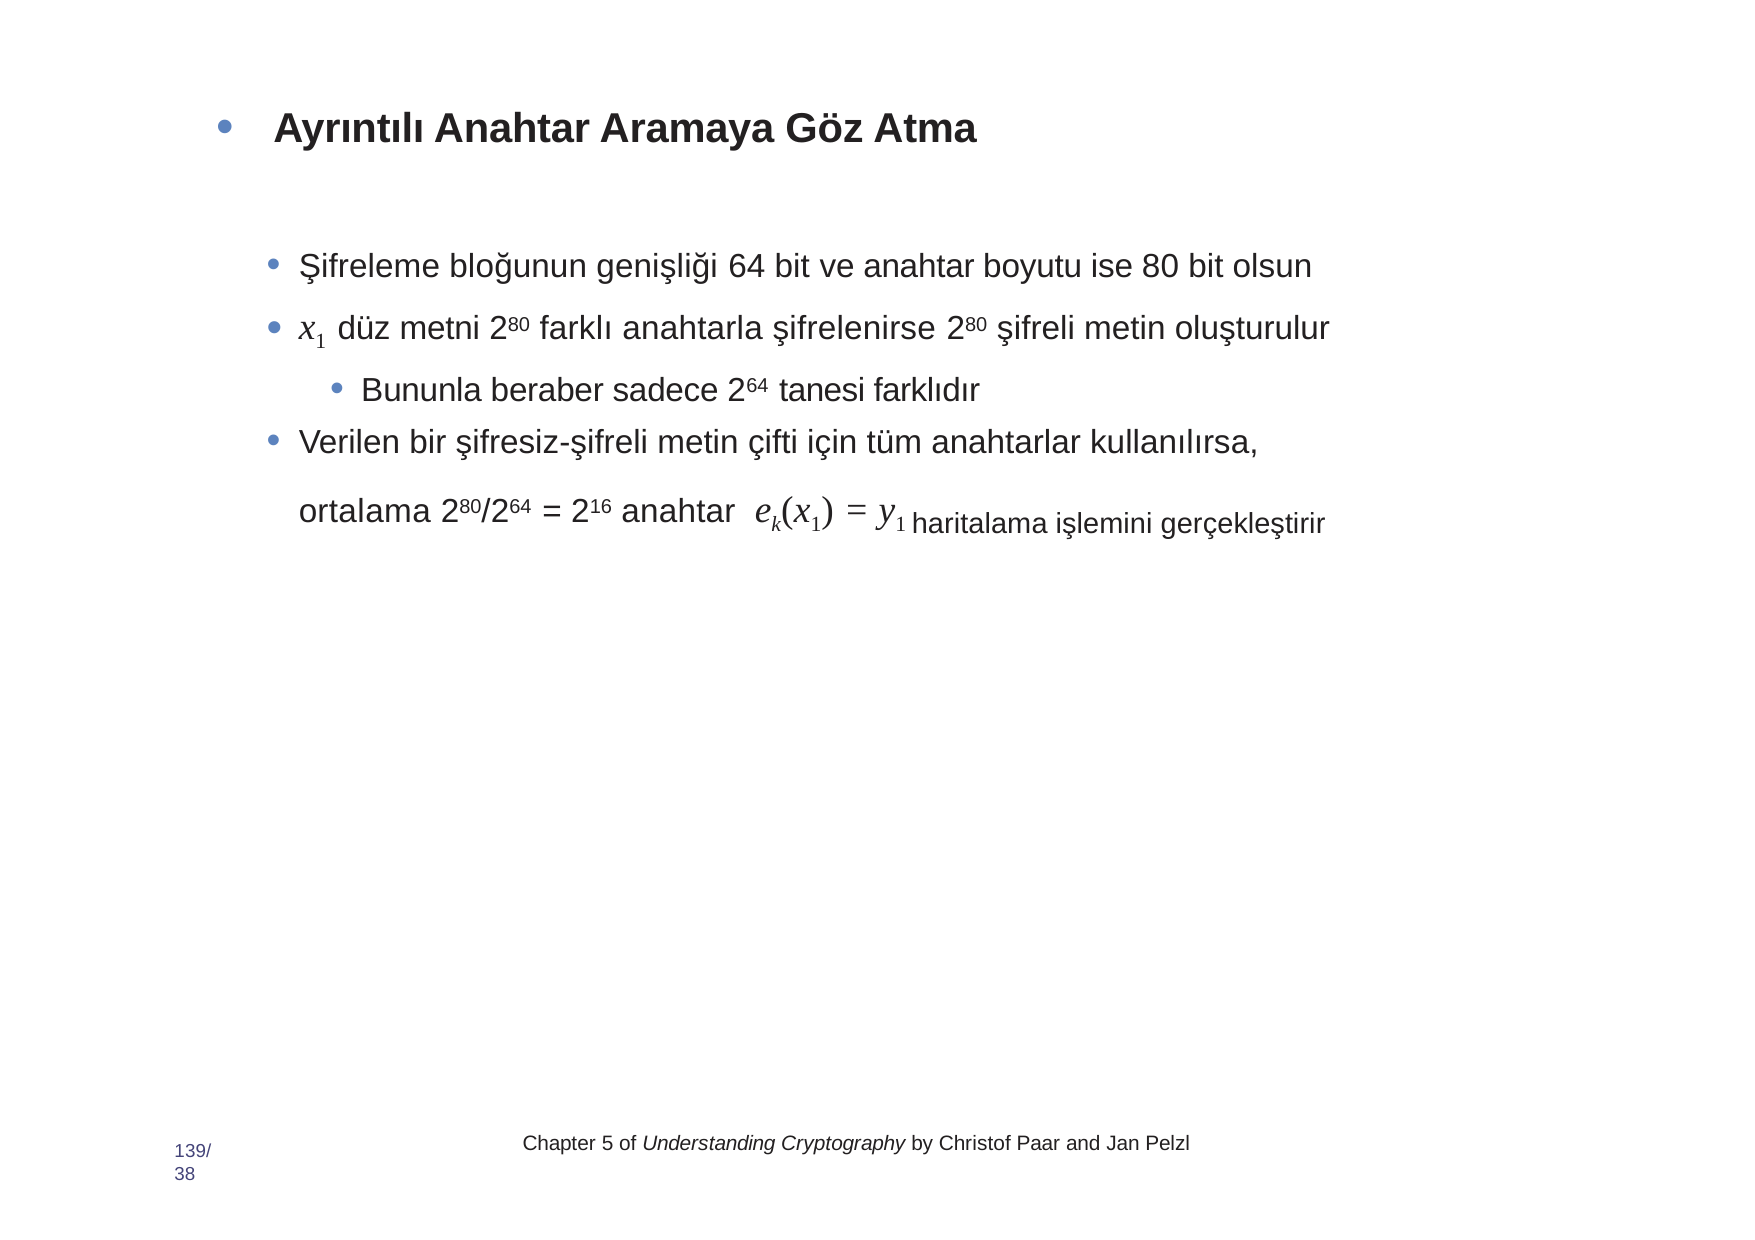

Ayrıntılı Anahtar Aramaya Göz Atma
Şifreleme bloğunun genişliği 64 bit ve anahtar boyutu ise 80 bit olsun

x1  düz metni 280 farklı anahtarla şifrelenirse 280 şifreli metin oluşturulur

Bununla beraber sadece 264  tanesi farklıdır
Verilen bir şifresiz-şifreli metin çifti için tüm anahtarlar kullanılırsa, ortalama 280/264  = 216 anahtar  ek(x1) = y1 haritalama işlemini gerçekleştirir

Chapter 5 of Understanding Cryptography by Christof Paar and Jan Pelzl
139/38